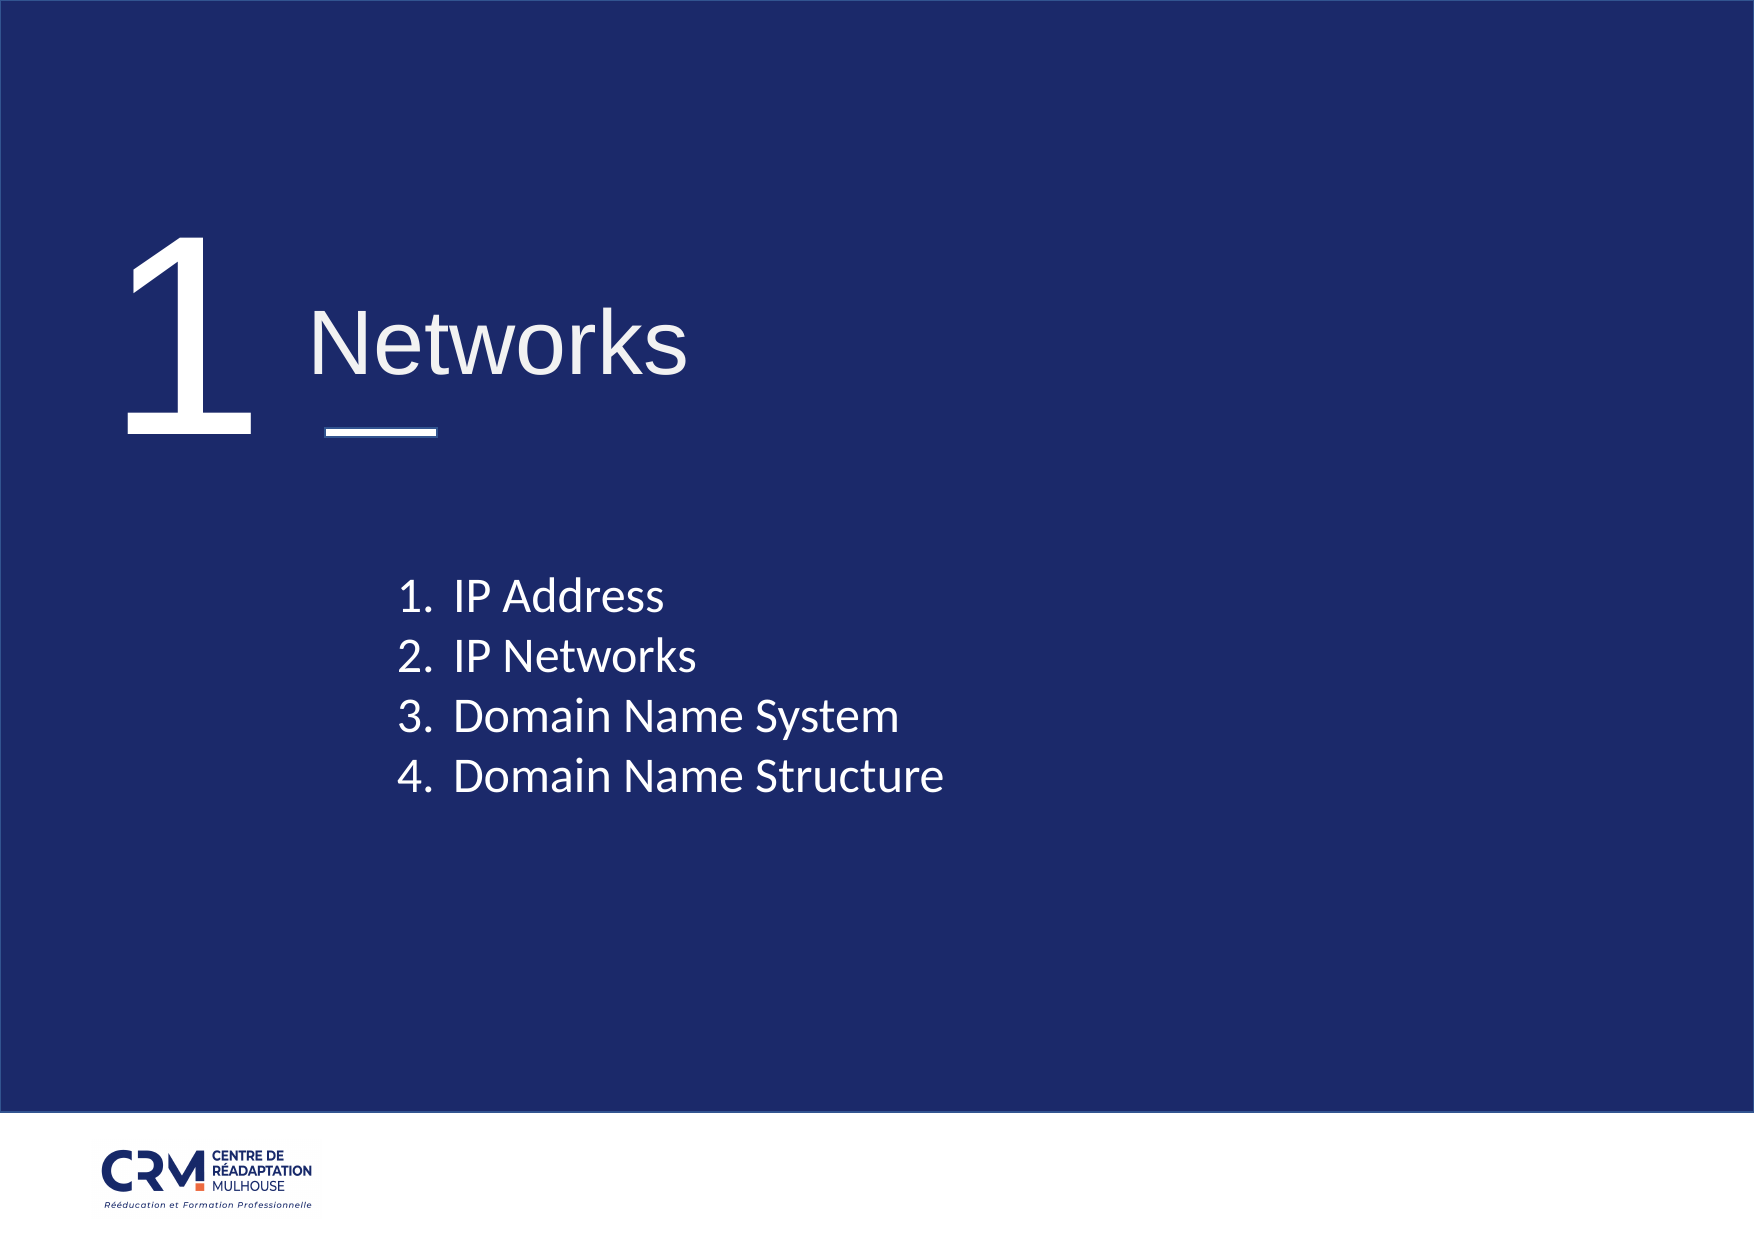

1
# Networks
IP Address
IP Networks
Domain Name System
Domain Name Structure